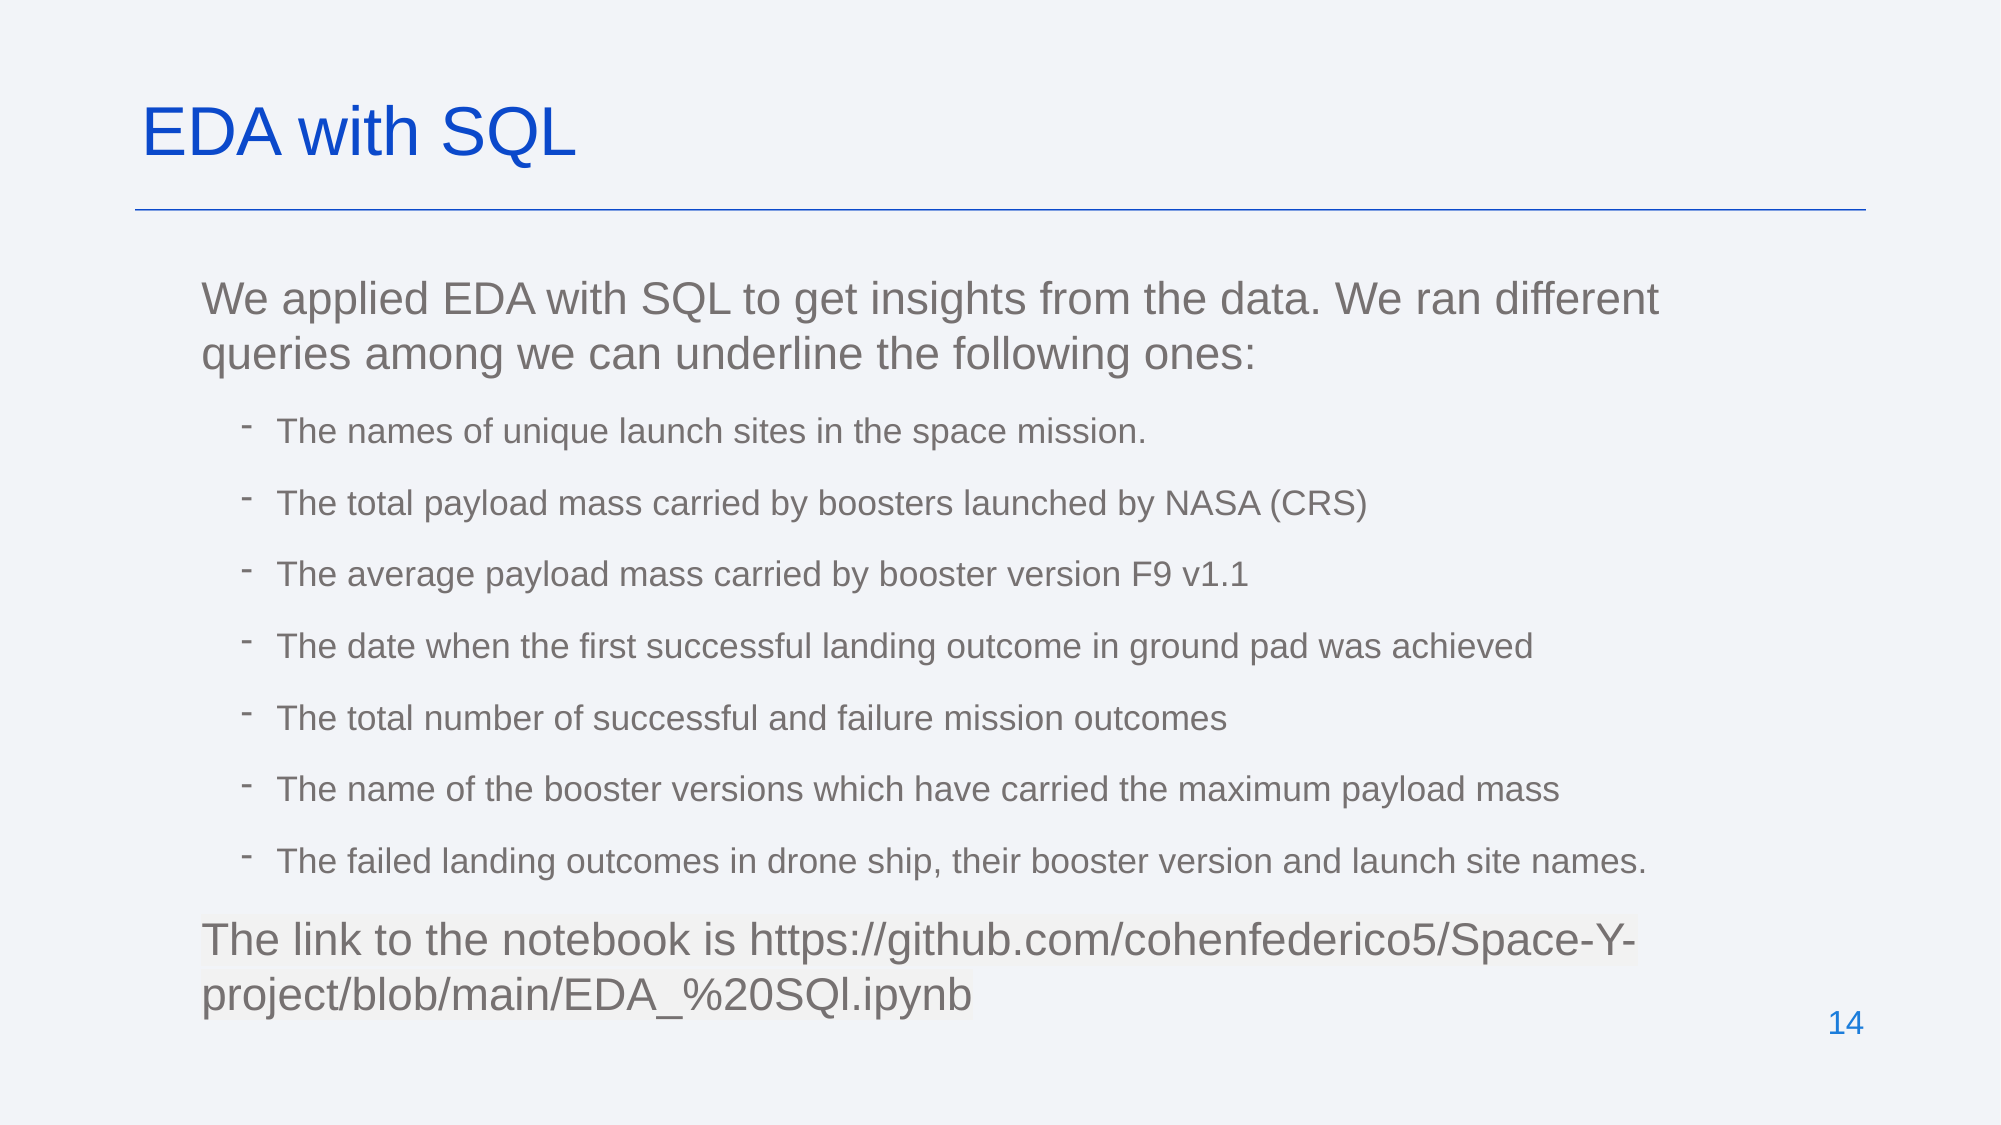

EDA with SQL
We applied EDA with SQL to get insights from the data. We ran different  queries among we can underline the following ones:
The names of unique launch sites in the space mission.
The total payload mass carried by boosters launched by NASA (CRS)
The average payload mass carried by booster version F9 v1.1
The date when the first successful landing outcome in ground pad was achieved
The total number of successful and failure mission outcomes
The name of the booster versions which have carried the maximum payload mass
The failed landing outcomes in drone ship, their booster version and launch site names.
The link to the notebook is https://github.com/cohenfederico5/Space-Y-project/blob/main/EDA_%20SQl.ipynb
14